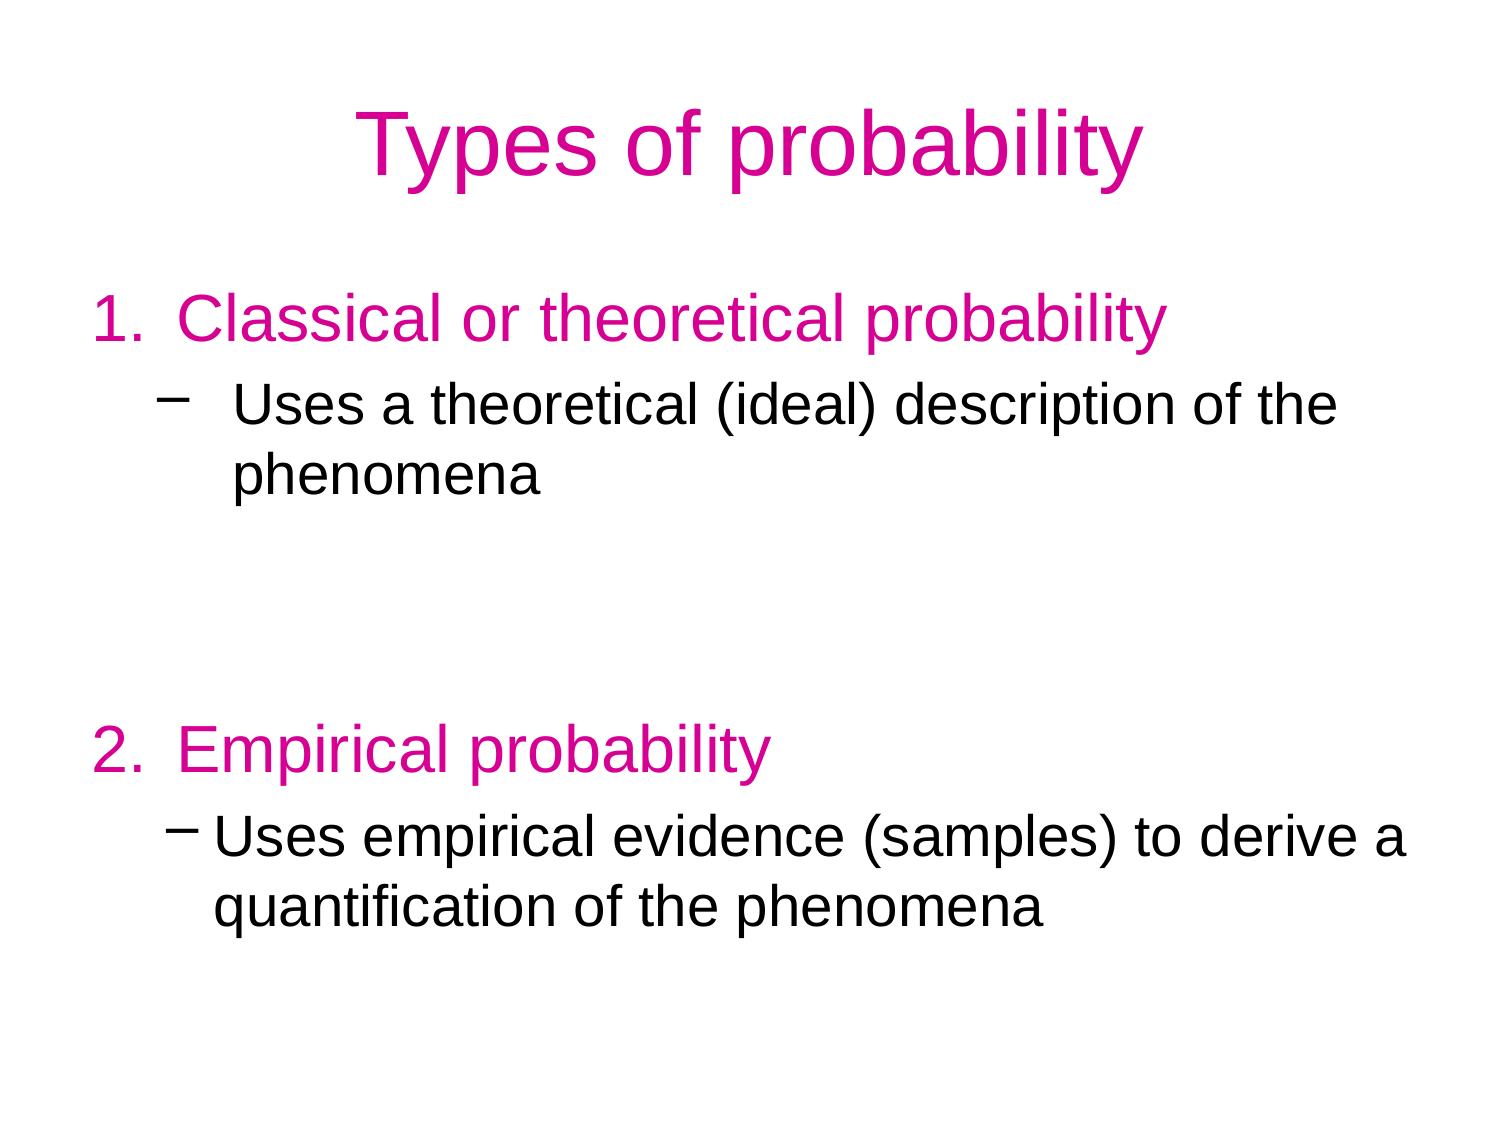

# Types of probability
Classical or theoretical probability
Uses a theoretical (ideal) description of the phenomena

Empirical probability
Uses empirical evidence (samples) to derive a quantification of the phenomena